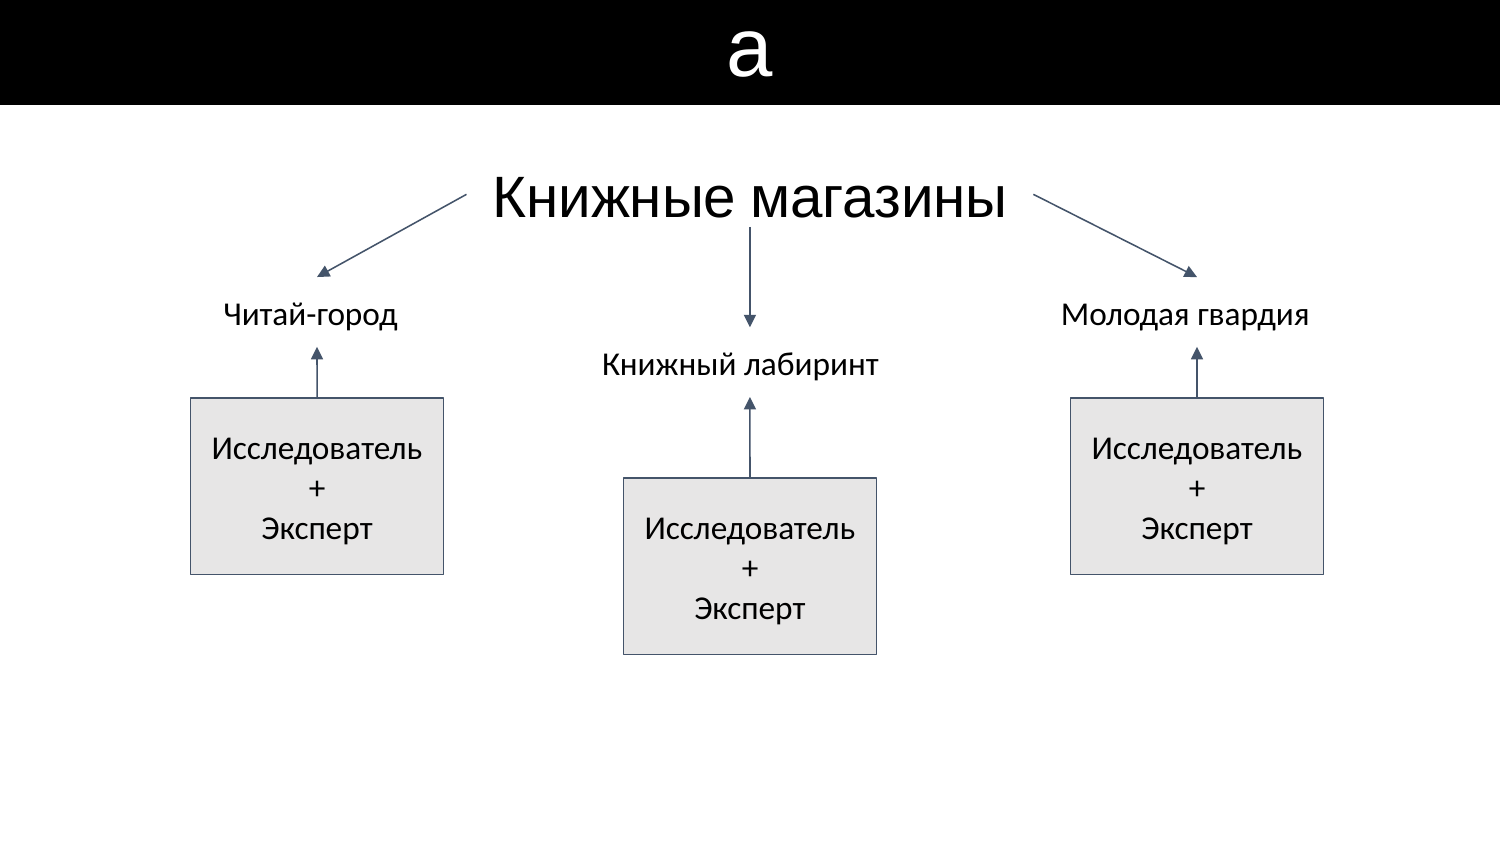

# Постановка
Книжные магазины
Читай-город
Молодая гвардия
Книжный лабиринт
Исследователь
 +
Эксперт
Исследователь
 +
Эксперт
Исследователь
 +
Эксперт